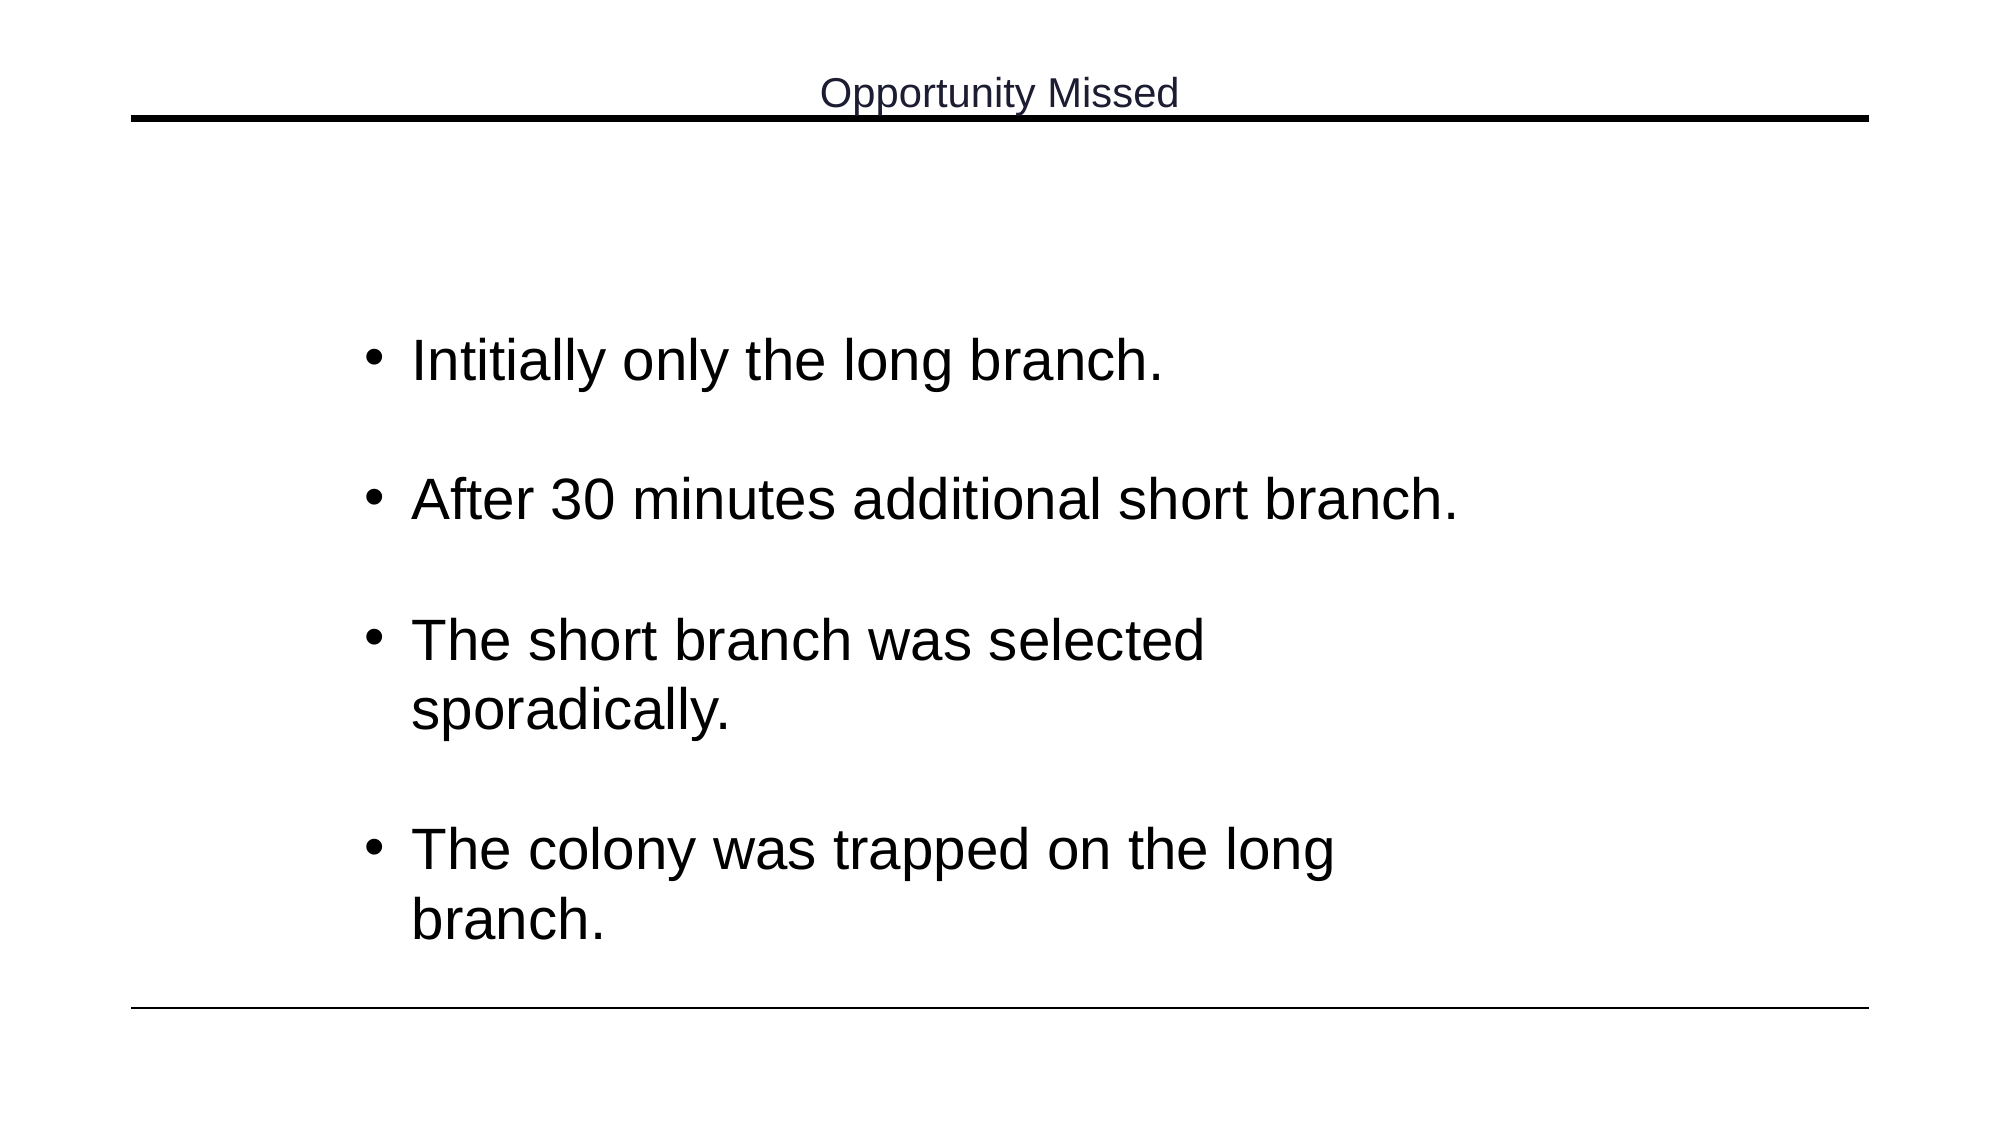

Opportunity Missed
Intitially only the long branch.

After 30 minutes additional short branch.

The short branch was selected sporadically.

The colony was trapped on the long branch.